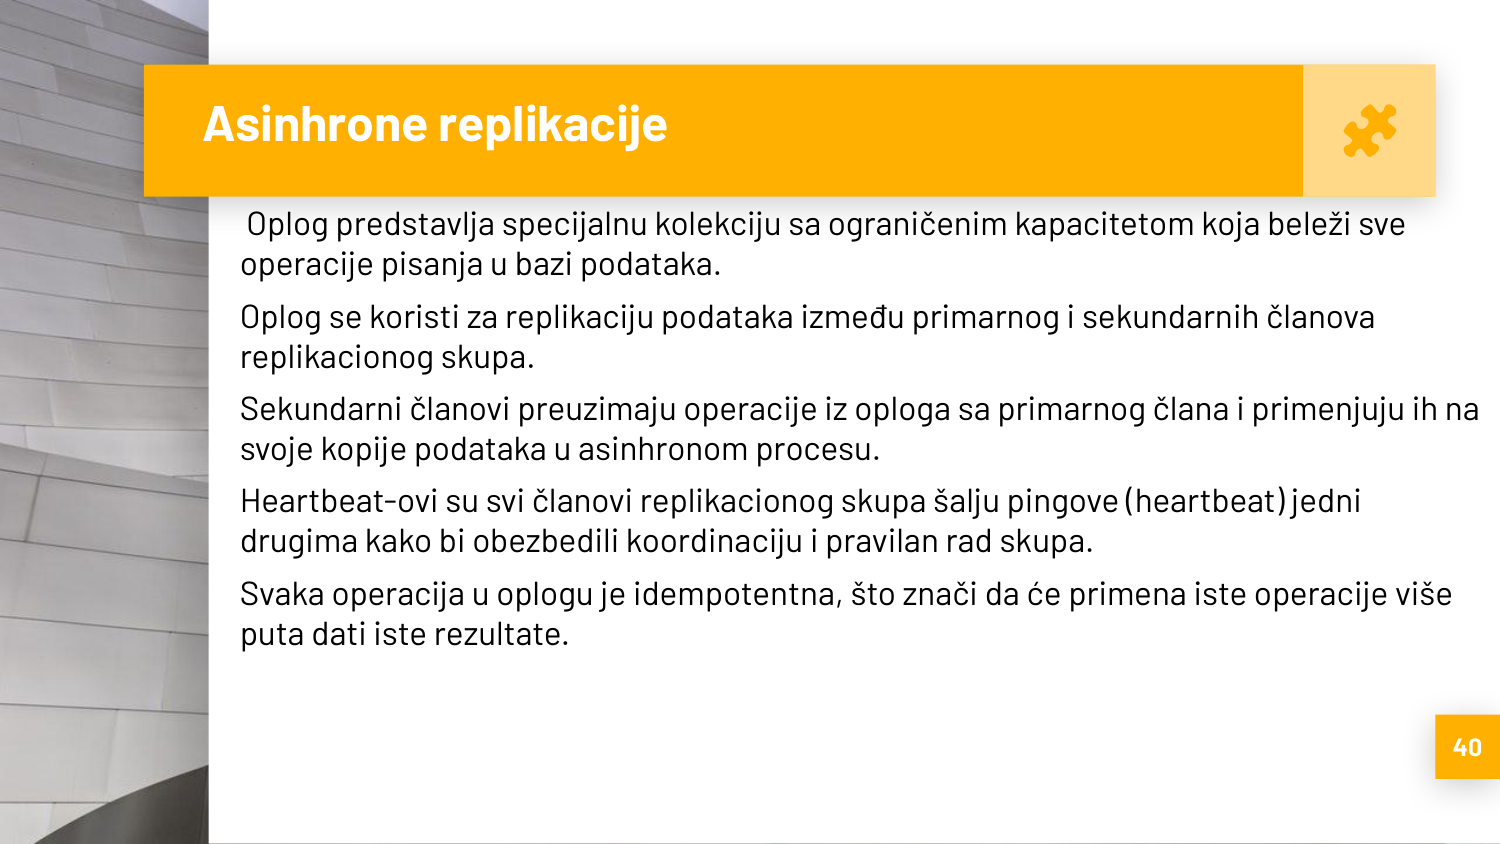

Asinhrone replikacije

 Oplog predstavlja specijalnu kolekciju sa ograničenim kapacitetom koja beleži sve operacije pisanja u bazi podataka.
Oplog se koristi za replikaciju podataka između primarnog i sekundarnih članova replikacionog skupa.
Sekundarni članovi preuzimaju operacije iz oploga sa primarnog člana i primenjuju ih na svoje kopije podataka u asinhronom procesu.
Heartbeat-ovi su svi članovi replikacionog skupa šalju pingove (heartbeat) jedni drugima kako bi obezbedili koordinaciju i pravilan rad skupa.
Svaka operacija u oplogu je idempotentna, što znači da će primena iste operacije više puta dati iste rezultate.
40